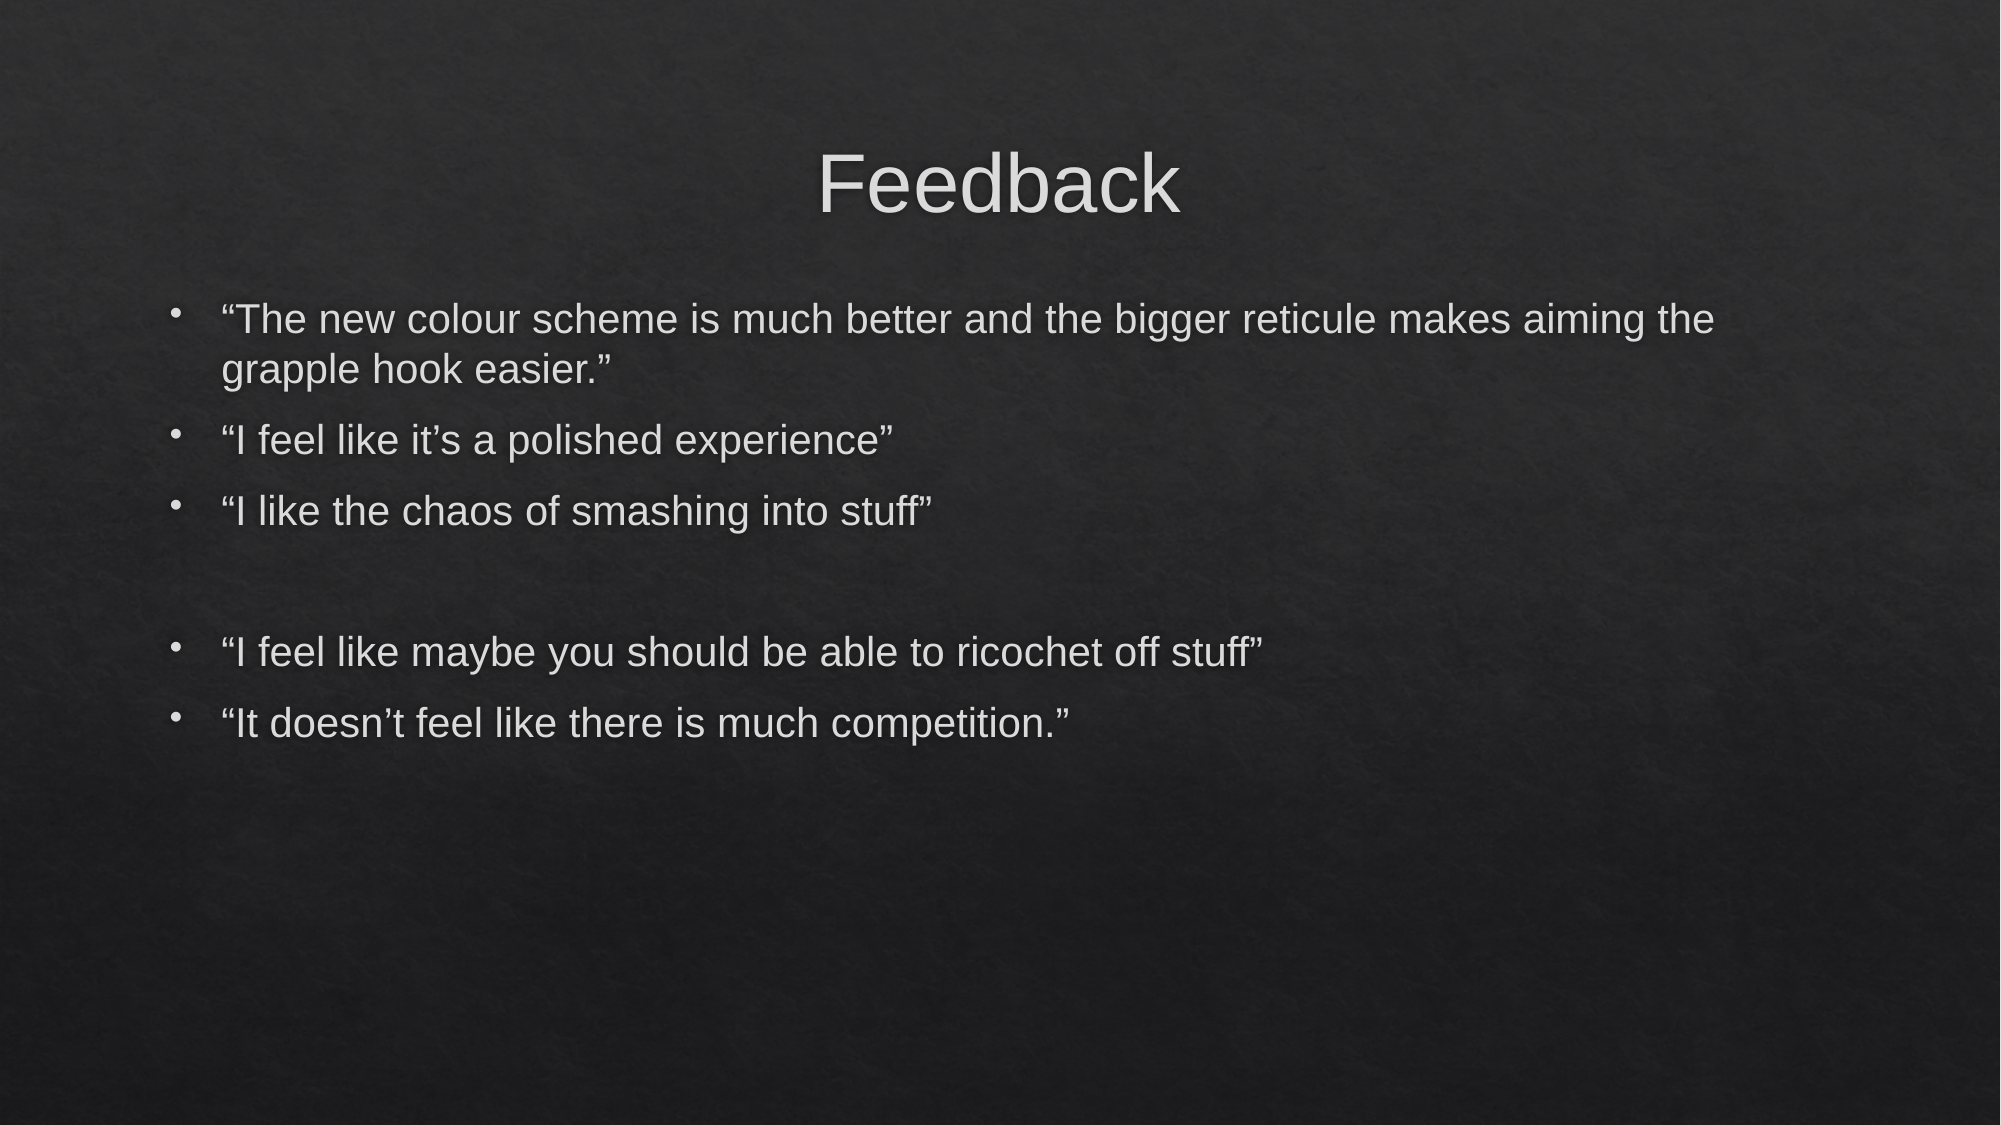

# Feedback
“The new colour scheme is much better and the bigger reticule makes aiming the grapple hook easier.”
“I feel like it’s a polished experience”
“I like the chaos of smashing into stuff”

“I feel like maybe you should be able to ricochet off stuff”
“It doesn’t feel like there is much competition.”